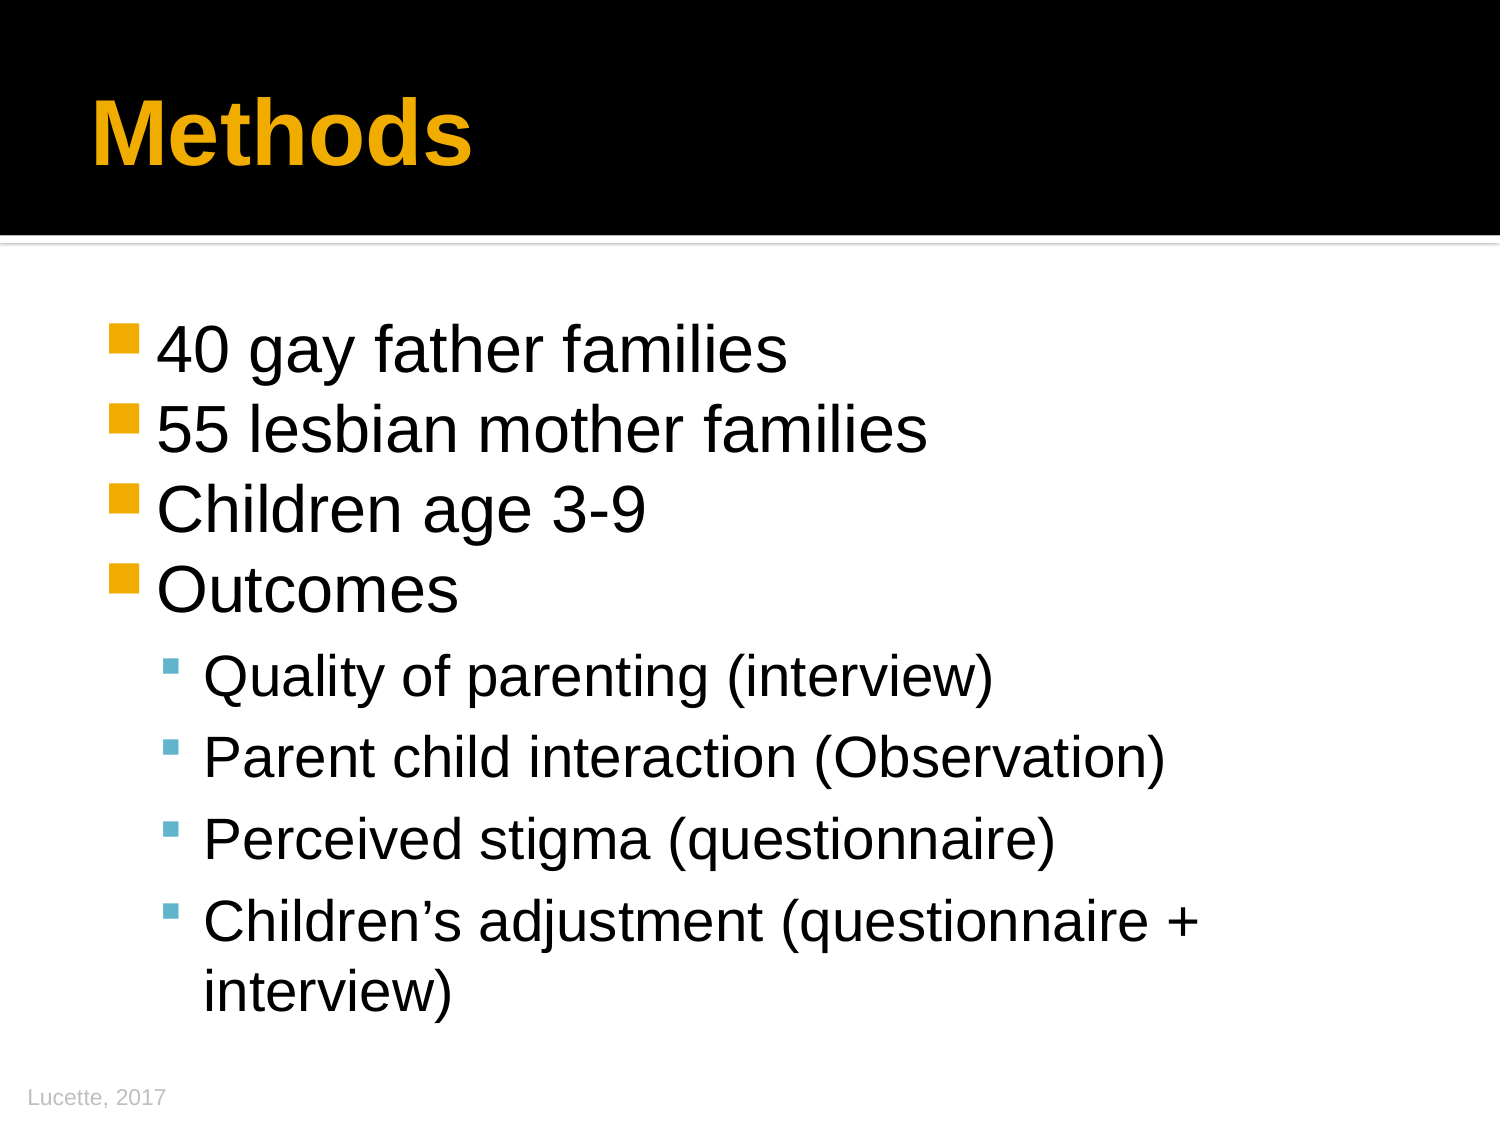

# Methods
40 gay father families
55 lesbian mother families
Children age 3-9
Outcomes
Quality of parenting (interview)
Parent child interaction (Observation)
Perceived stigma (questionnaire)
Children’s adjustment (questionnaire + interview)

Lucette, 2017